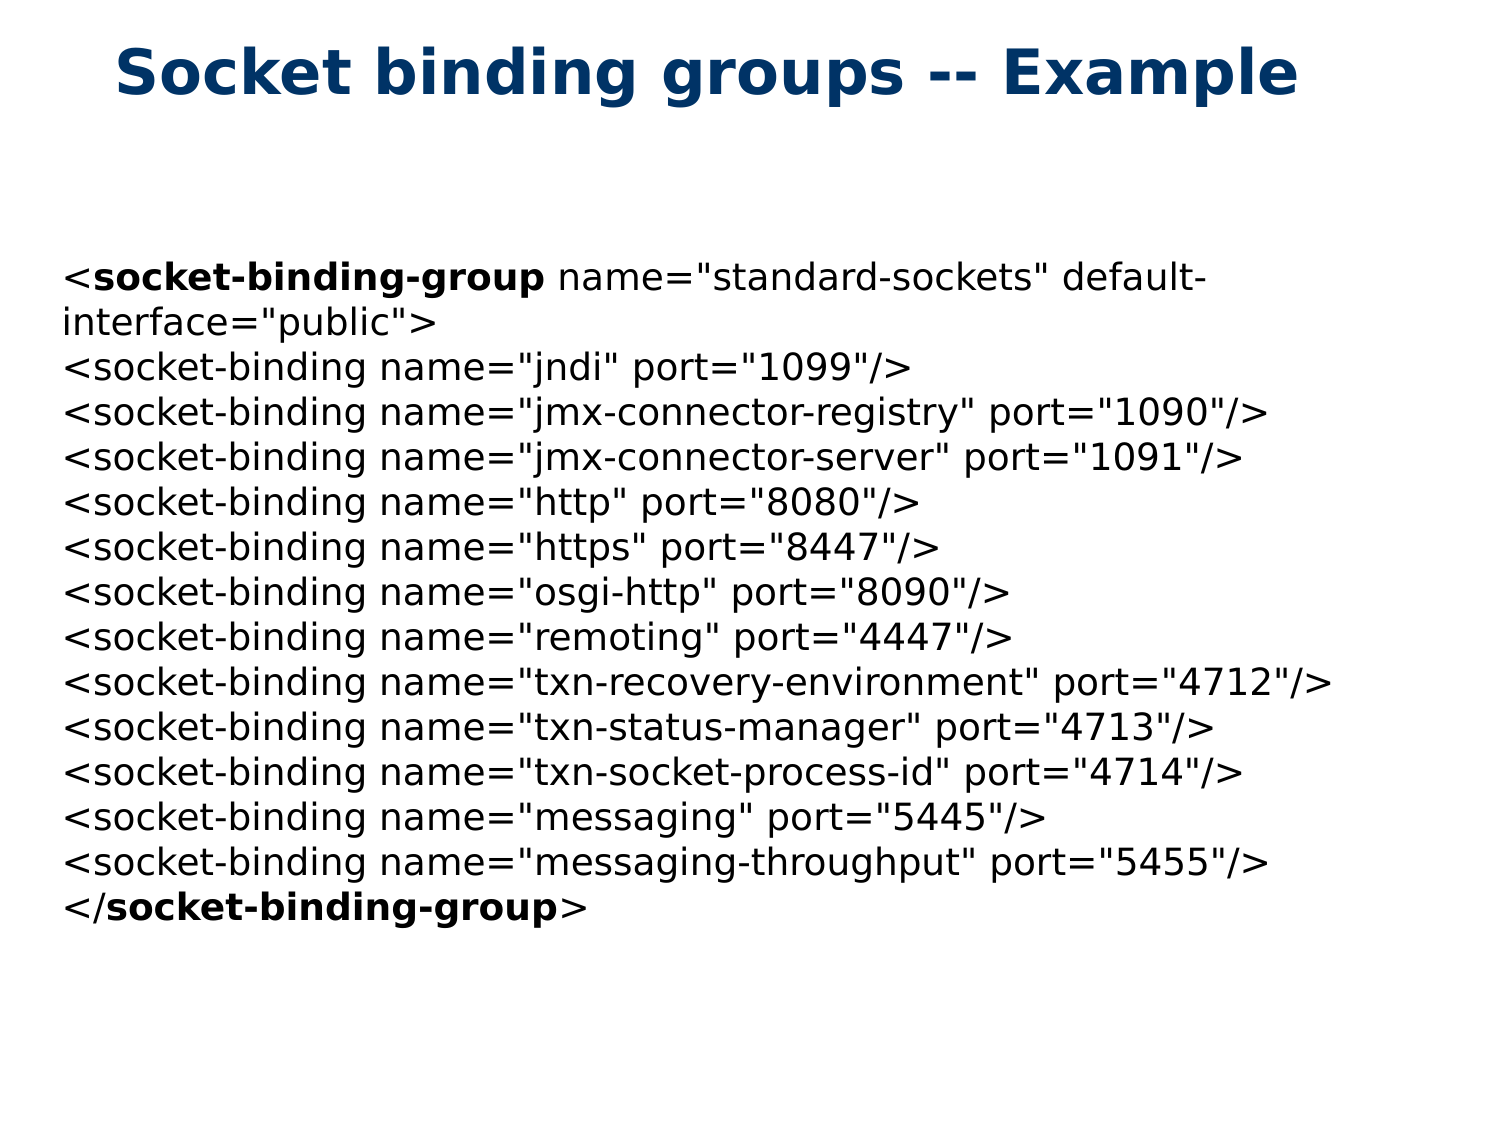

# Socket binding groups -- Example
<socket-binding-group name="standard-sockets" default-interface="public">
<socket-binding name="jndi" port="1099"/>
<socket-binding name="jmx-connector-registry" port="1090"/>
<socket-binding name="jmx-connector-server" port="1091"/>
<socket-binding name="http" port="8080"/>
<socket-binding name="https" port="8447"/>
<socket-binding name="osgi-http" port="8090"/>
<socket-binding name="remoting" port="4447"/>
<socket-binding name="txn-recovery-environment" port="4712"/>
<socket-binding name="txn-status-manager" port="4713"/>
<socket-binding name="txn-socket-process-id" port="4714"/>
<socket-binding name="messaging" port="5445"/>
<socket-binding name="messaging-throughput" port="5455"/>
</socket-binding-group>